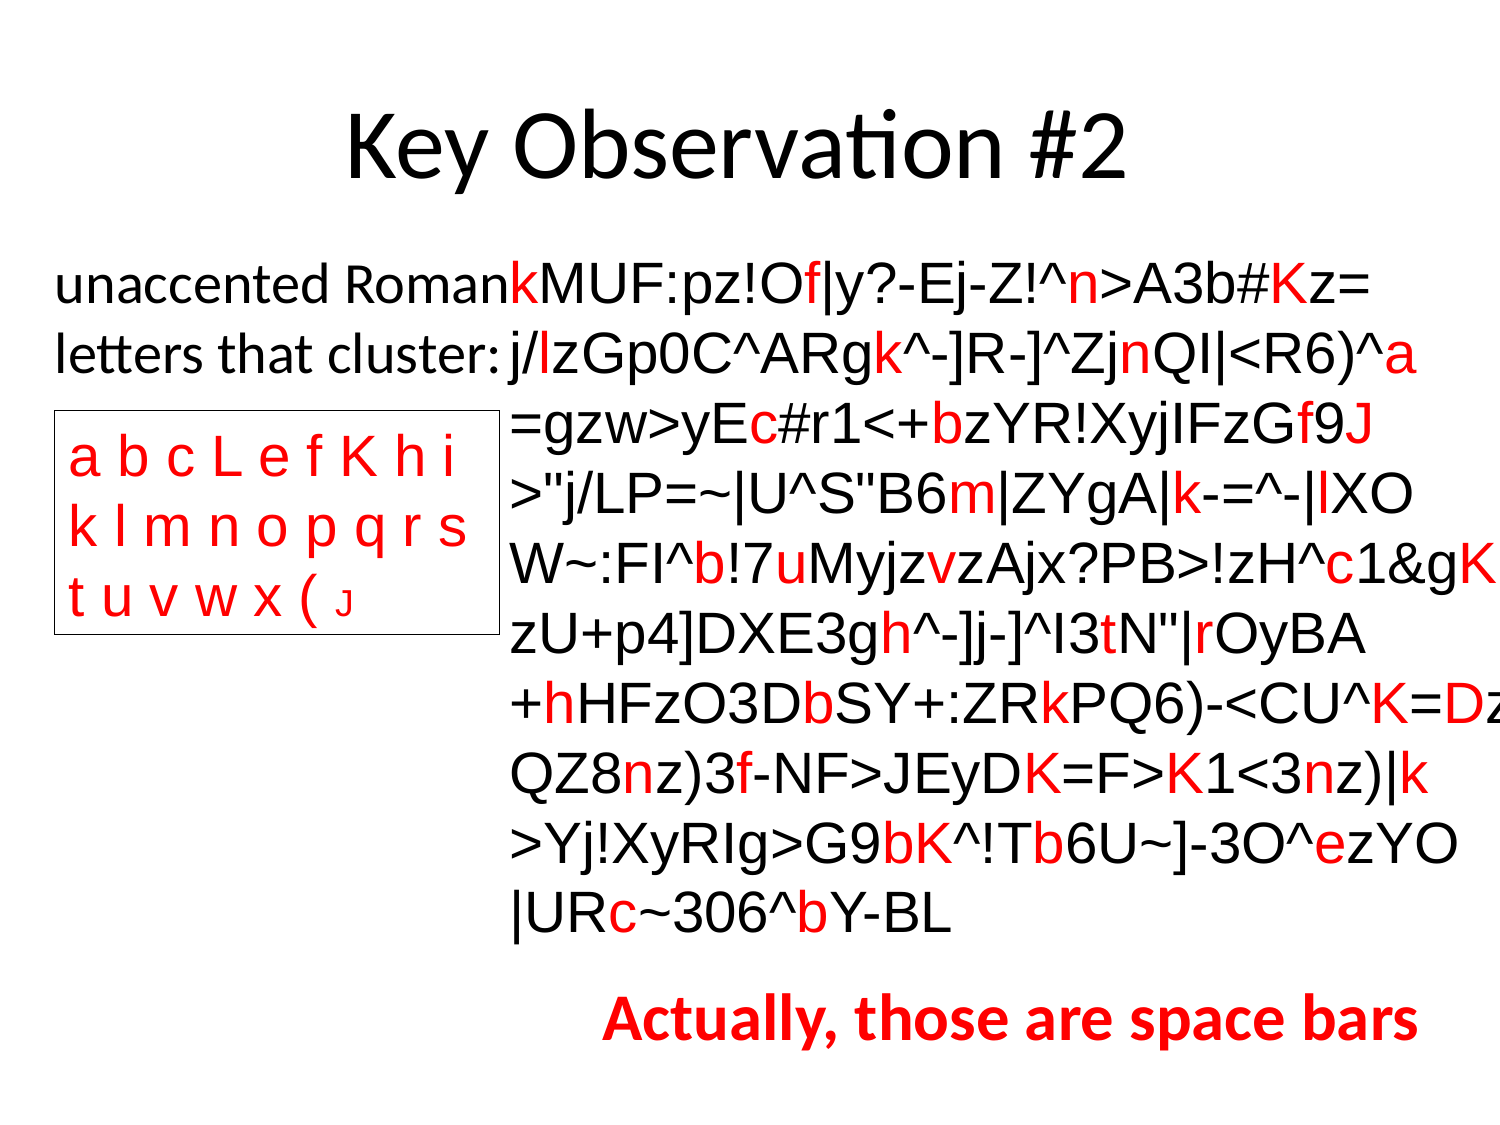

# Key Observation #2
unaccented Roman
letters that cluster:
kMUF:pz!Of|y?-Ej-Z!^n>A3b#Kz=
j/lzGp0C^ARgk^-]R-]^ZjnQI|<R6)^a
=gzw>yEc#r1<+bzYR!XyjIFzGf9J
>"j/LP=~|U^S"B6m|ZYgA|k-=^-|lXO
W~:FI^b!7uMyjzvzAjx?PB>!zH^c1&gK
zU+p4]DXE3gh^-]j-]^I3tN"|rOyBA
+hHFzO3DbSY+:ZRkPQ6)-<CU^K=Dzk
QZ8nz)3f-NF>JEyDK=F>K1<3nz)|k
>Yj!XyRIg>G9bK^!Tb6U~]-3O^ezYO
|URc~306^bY-BL
a b c L e f K h i
k l m n o p q r s
t u v w x ( J
Actually, those are space bars